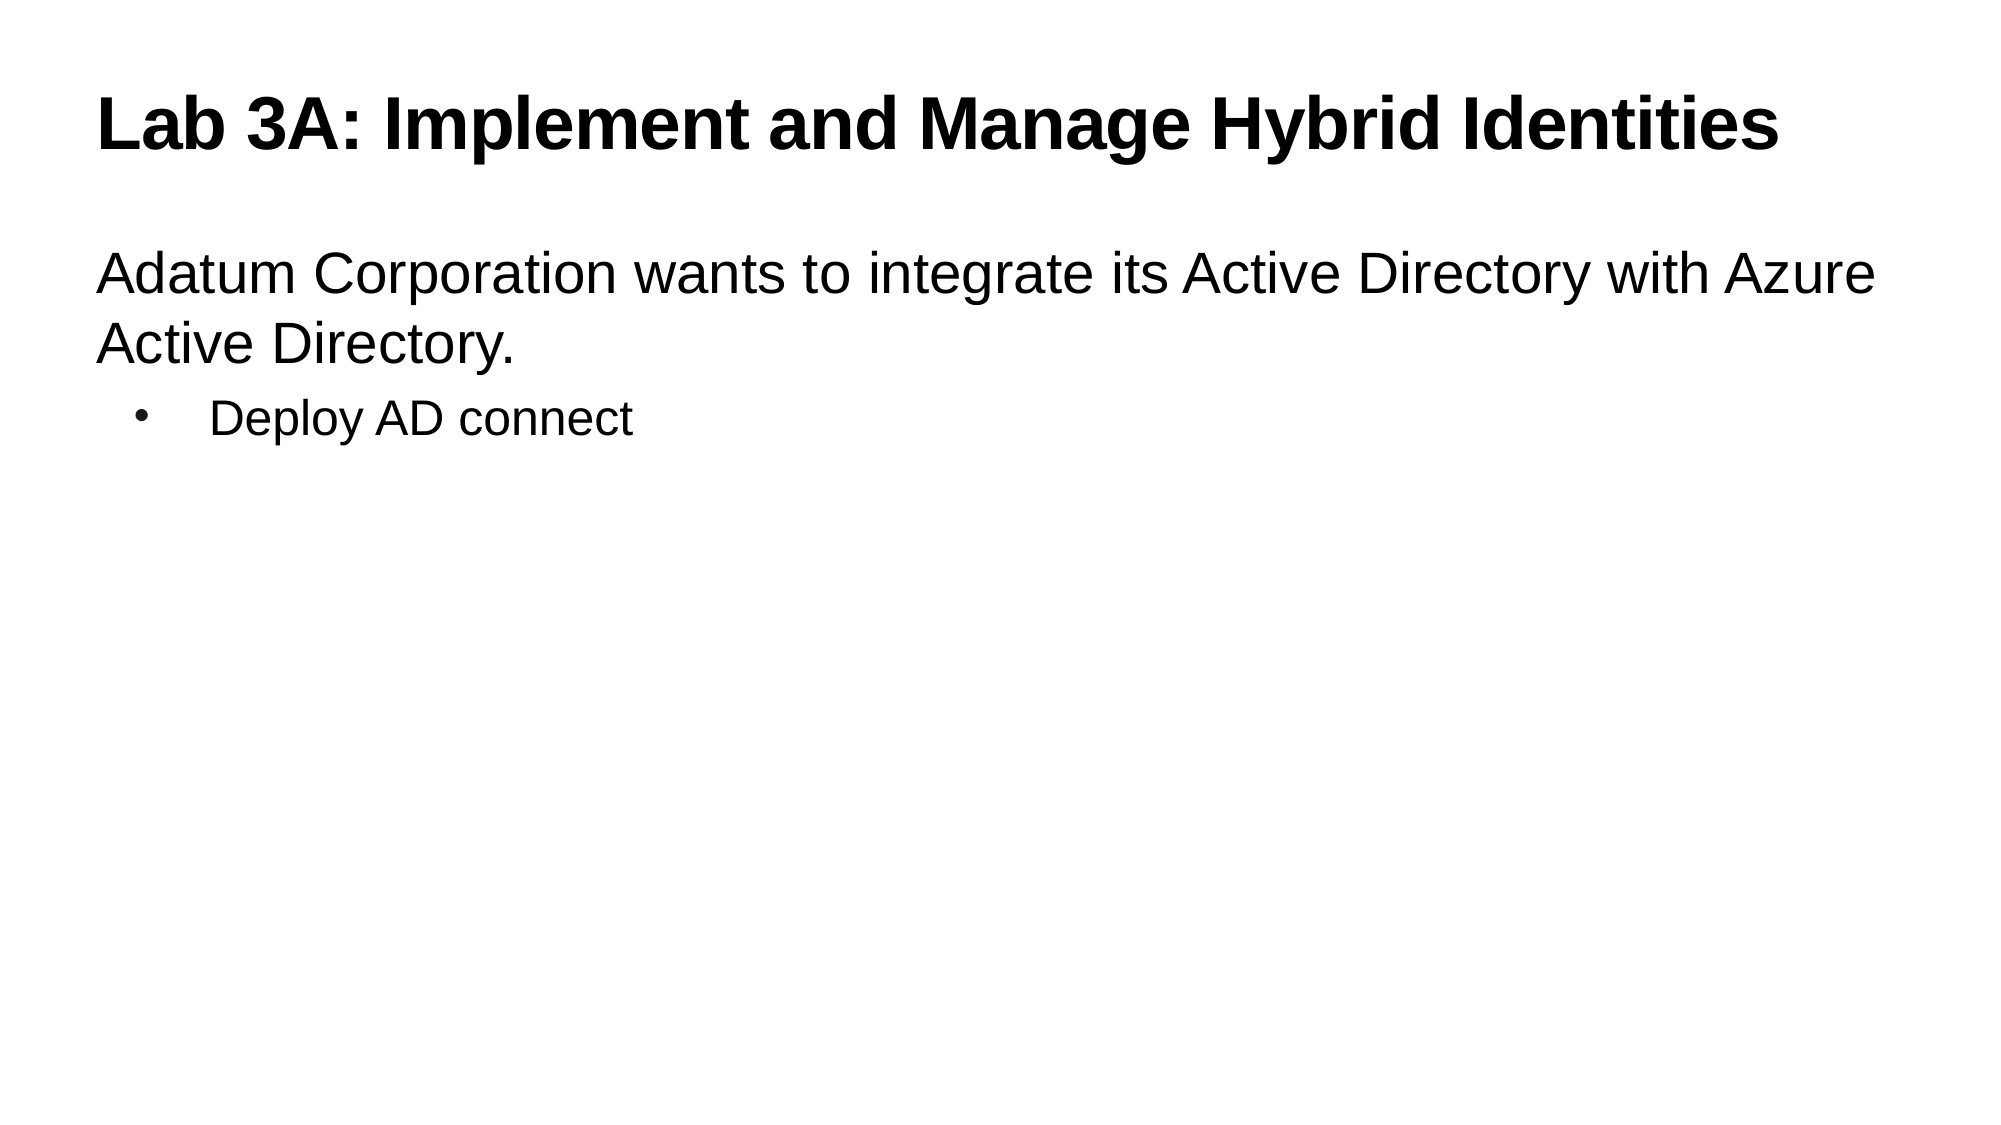

# Lab 3A: Implement and Manage Hybrid Identities
Adatum Corporation wants to integrate its Active Directory with Azure Active Directory.
Deploy AD connect